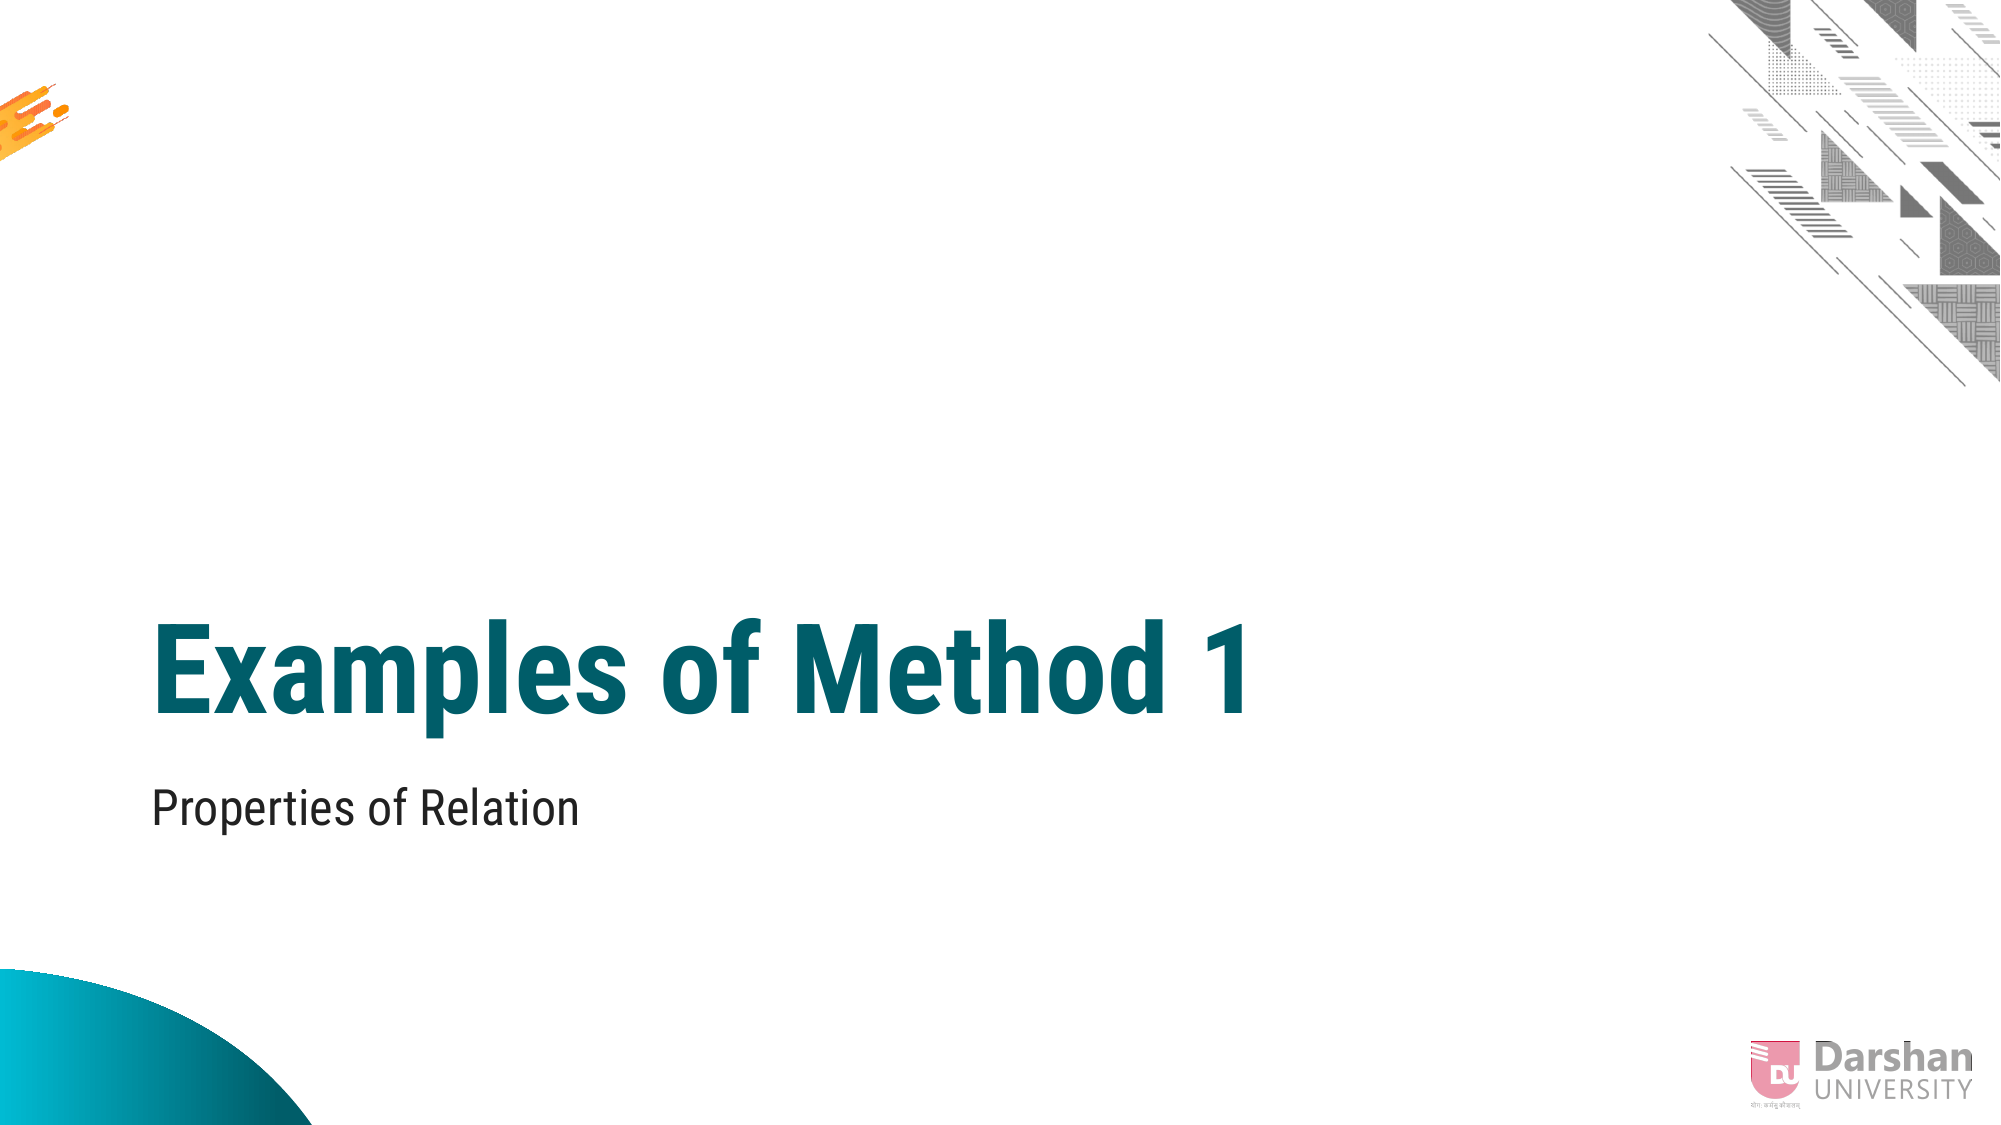

# Examples of Method 1
Properties of Relation